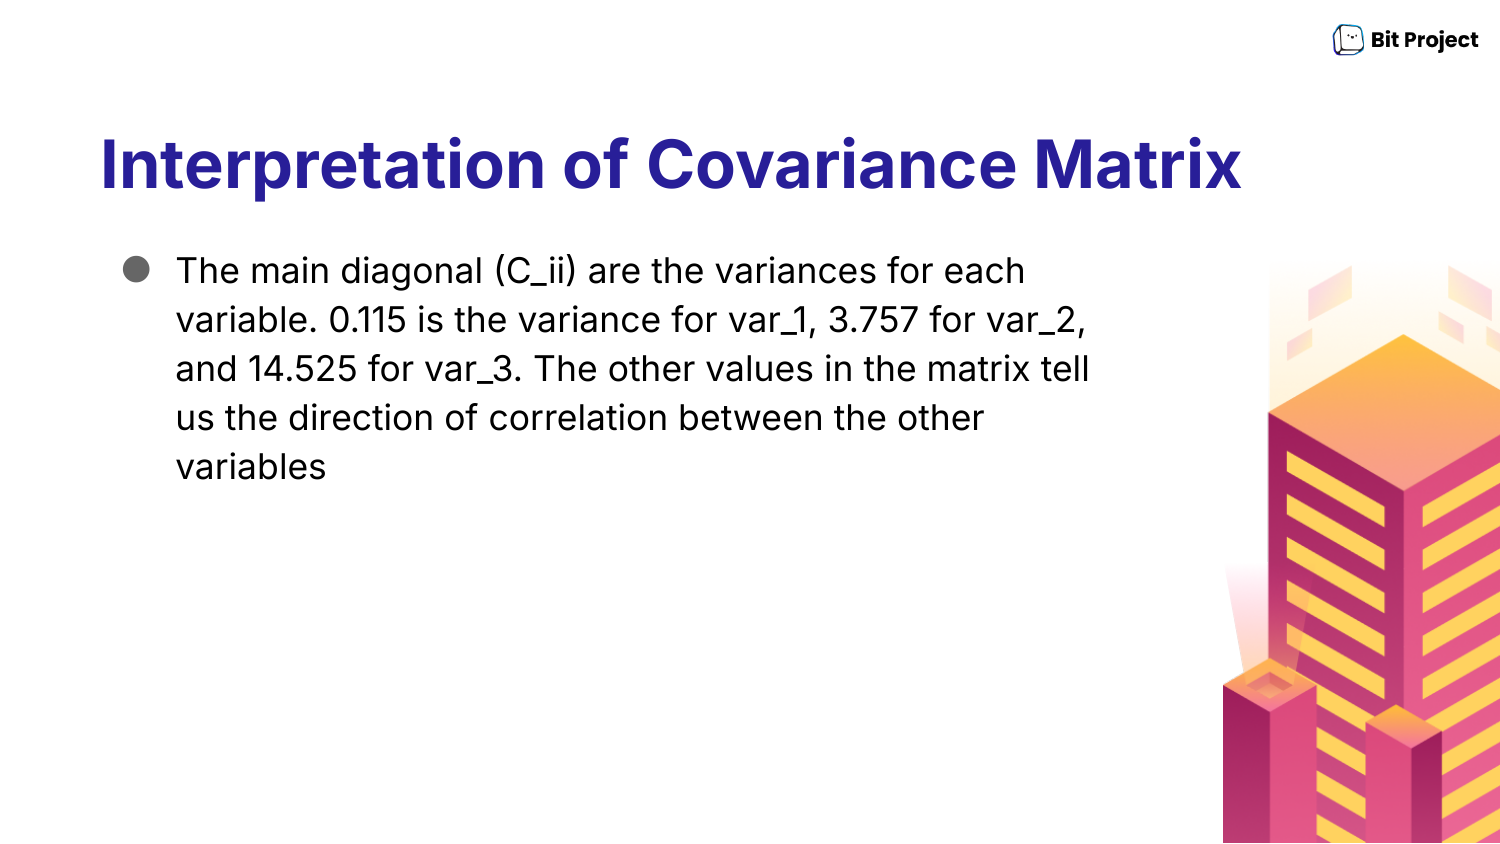

# Interpretation of Covariance Matrix
The main diagonal (C_ii) are the variances for each variable. 0.115 is the variance for var_1, 3.757 for var_2, and 14.525 for var_3. The other values in the matrix tell us the direction of correlation between the other variables